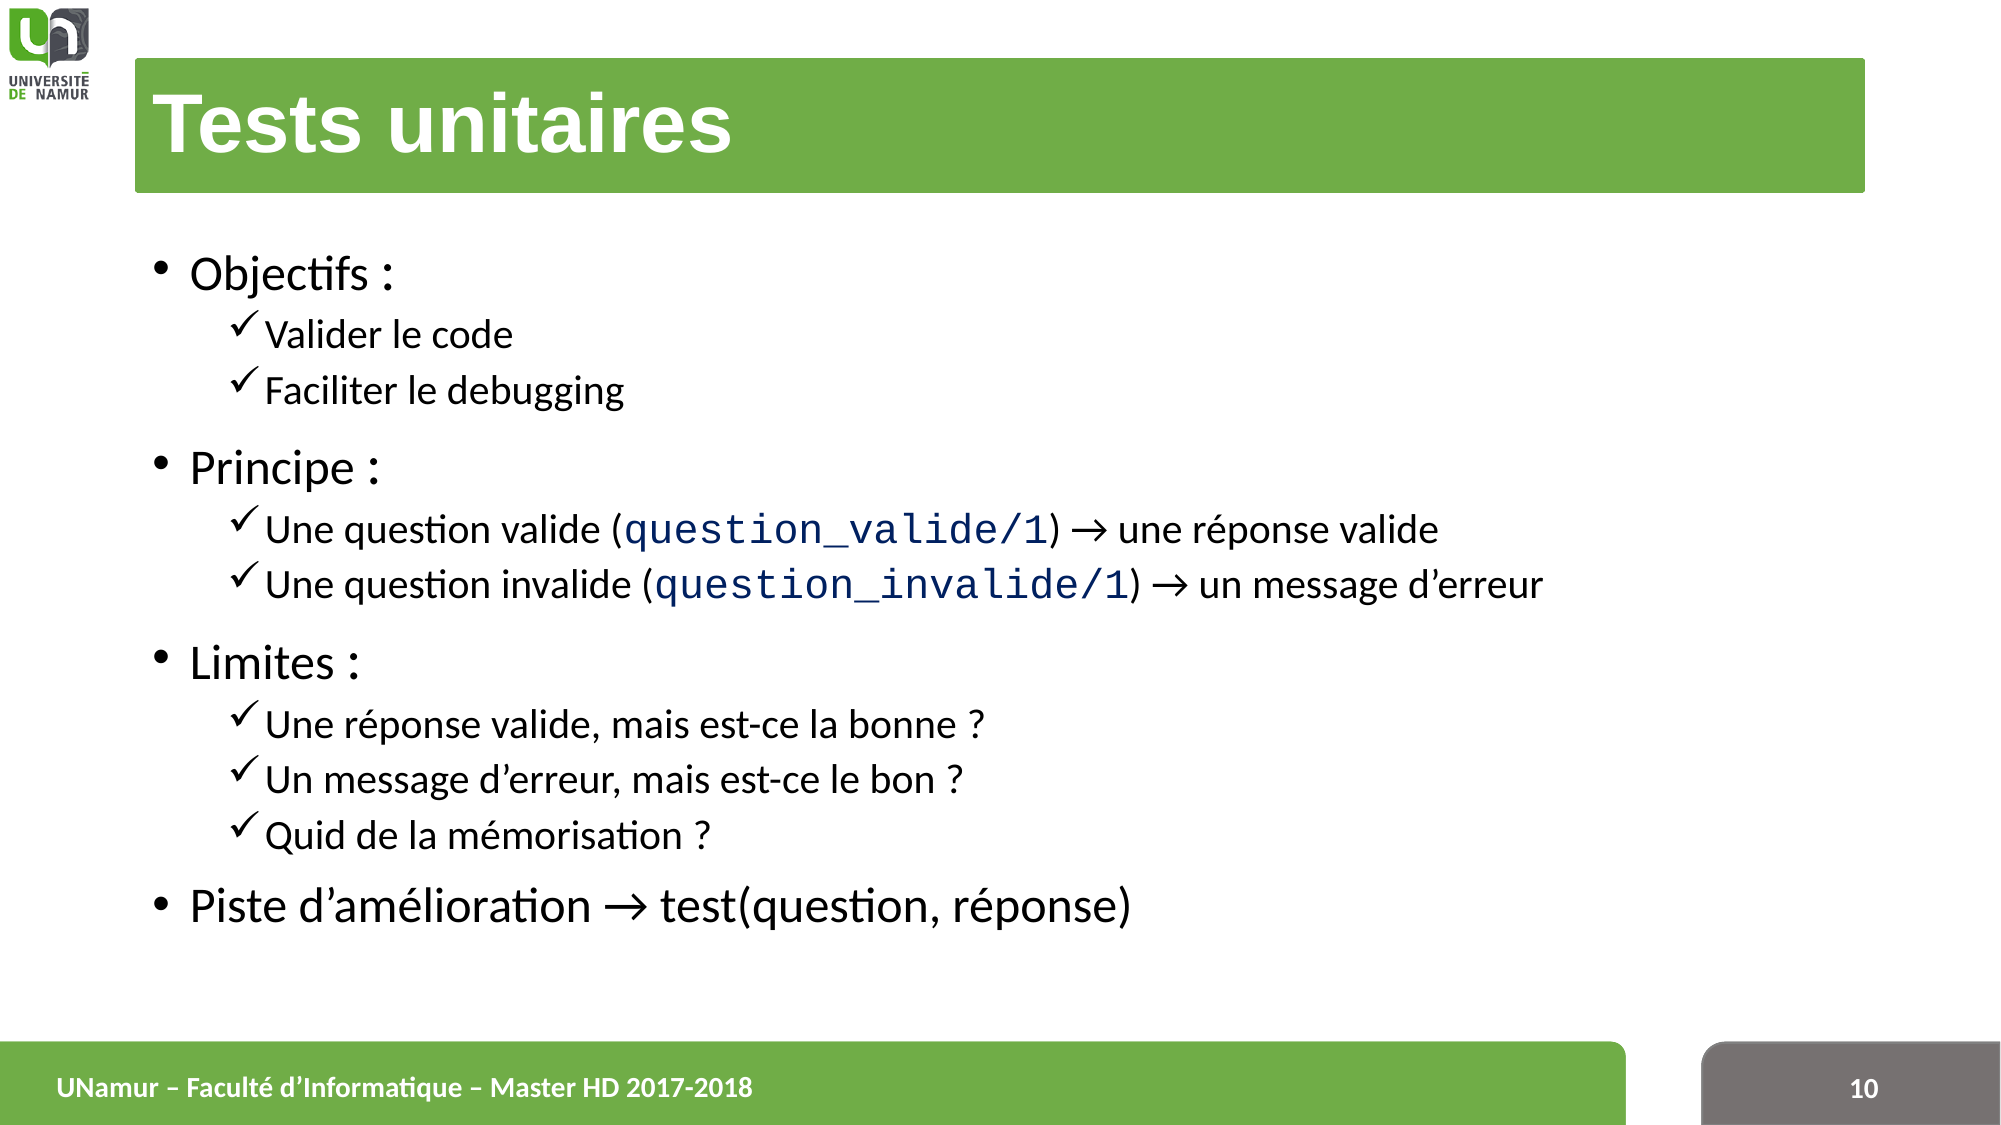

# Tests unitaires
Objectifs :
Valider le code
Faciliter le debugging
Principe :
Une question valide (question_valide/1) → une réponse valide
Une question invalide (question_invalide/1) → un message d’erreur
Limites :
Une réponse valide, mais est-ce la bonne ?
Un message d’erreur, mais est-ce le bon ?
Quid de la mémorisation ?
Piste d’amélioration → test(question, réponse)

UNamur – Faculté d’Informatique – Master HD 2017-2018